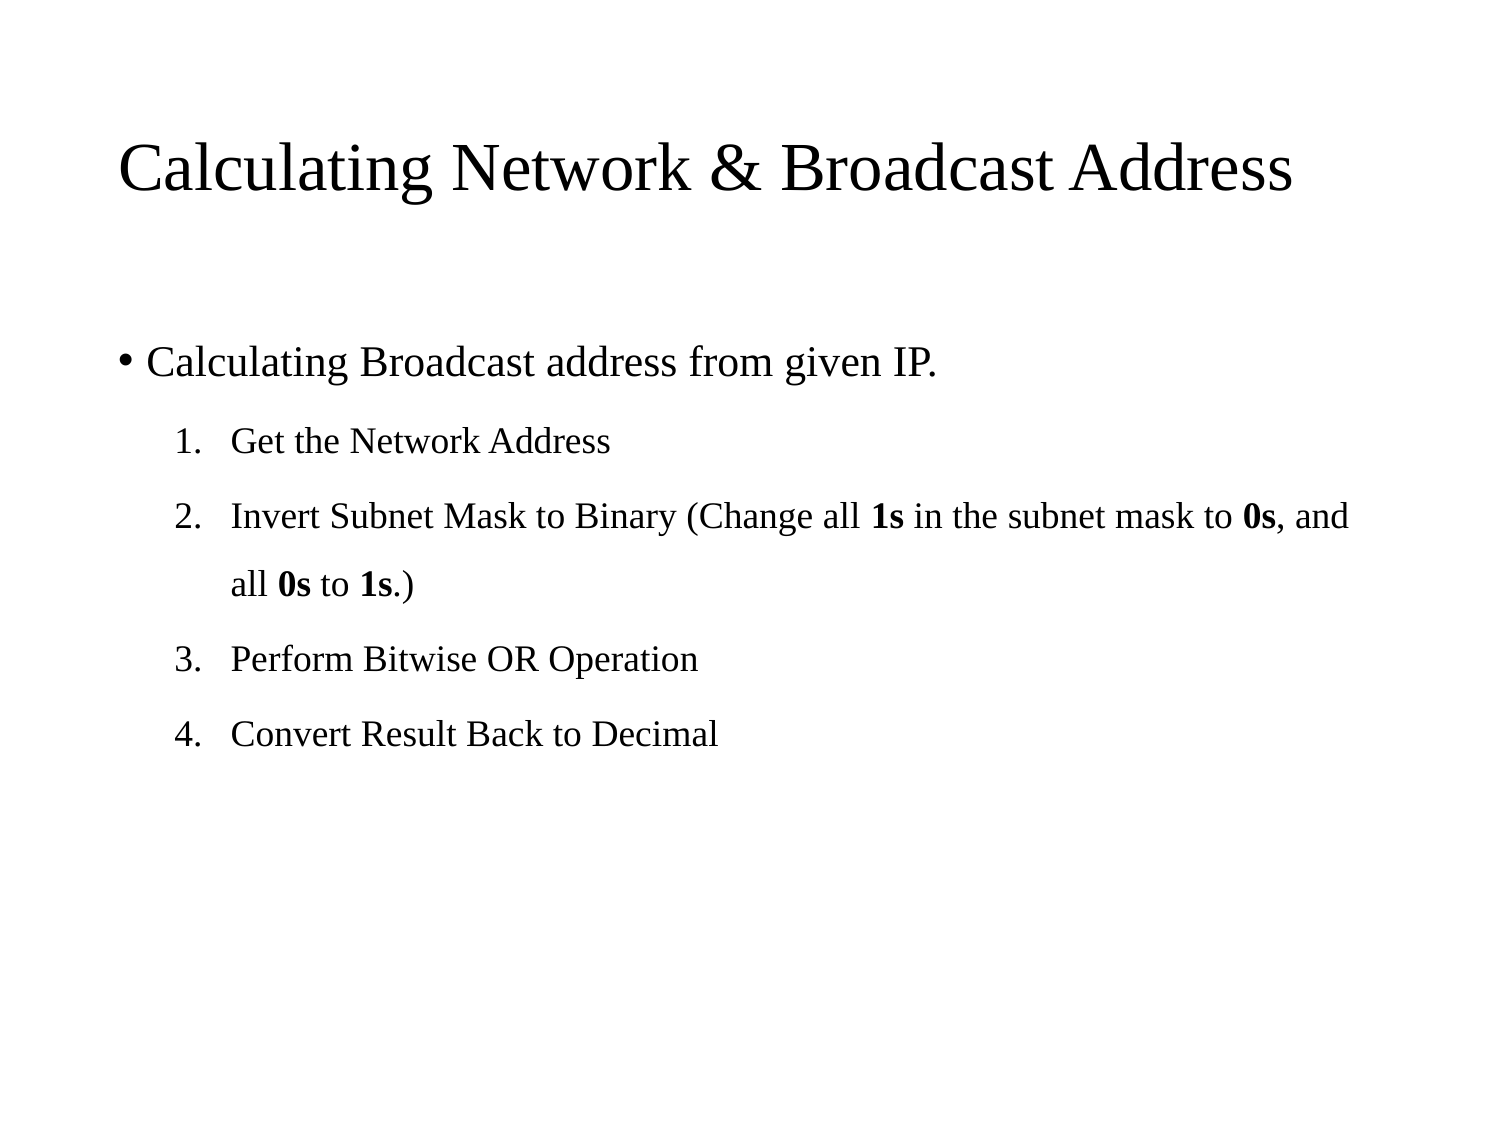

# Calculating Network & Broadcast Address
Calculating Broadcast address from given IP.
Get the Network Address
Invert Subnet Mask to Binary (Change all 1s in the subnet mask to 0s, and all 0s to 1s.)
Perform Bitwise OR Operation
Convert Result Back to Decimal